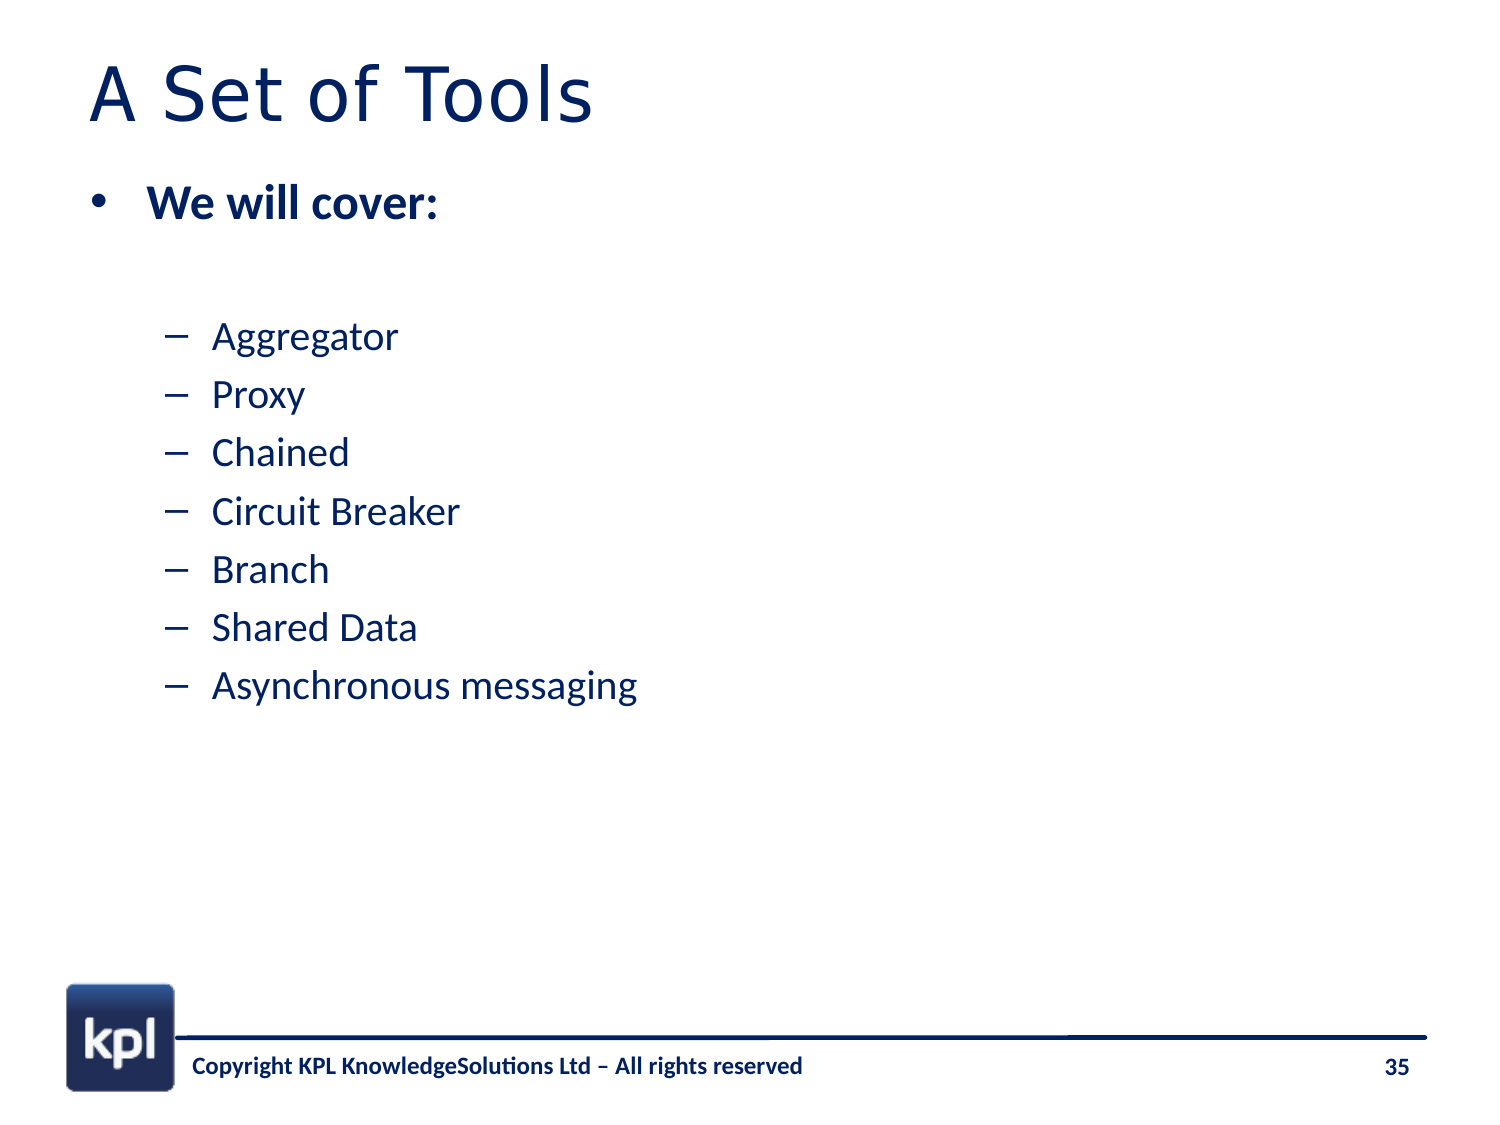

# A Set of Tools
We will cover:

Aggregator
Proxy
Chained
Circuit Breaker
Branch
Shared Data
Asynchronous messaging

35
Copyright KPL KnowledgeSolutions Ltd – All rights reserved